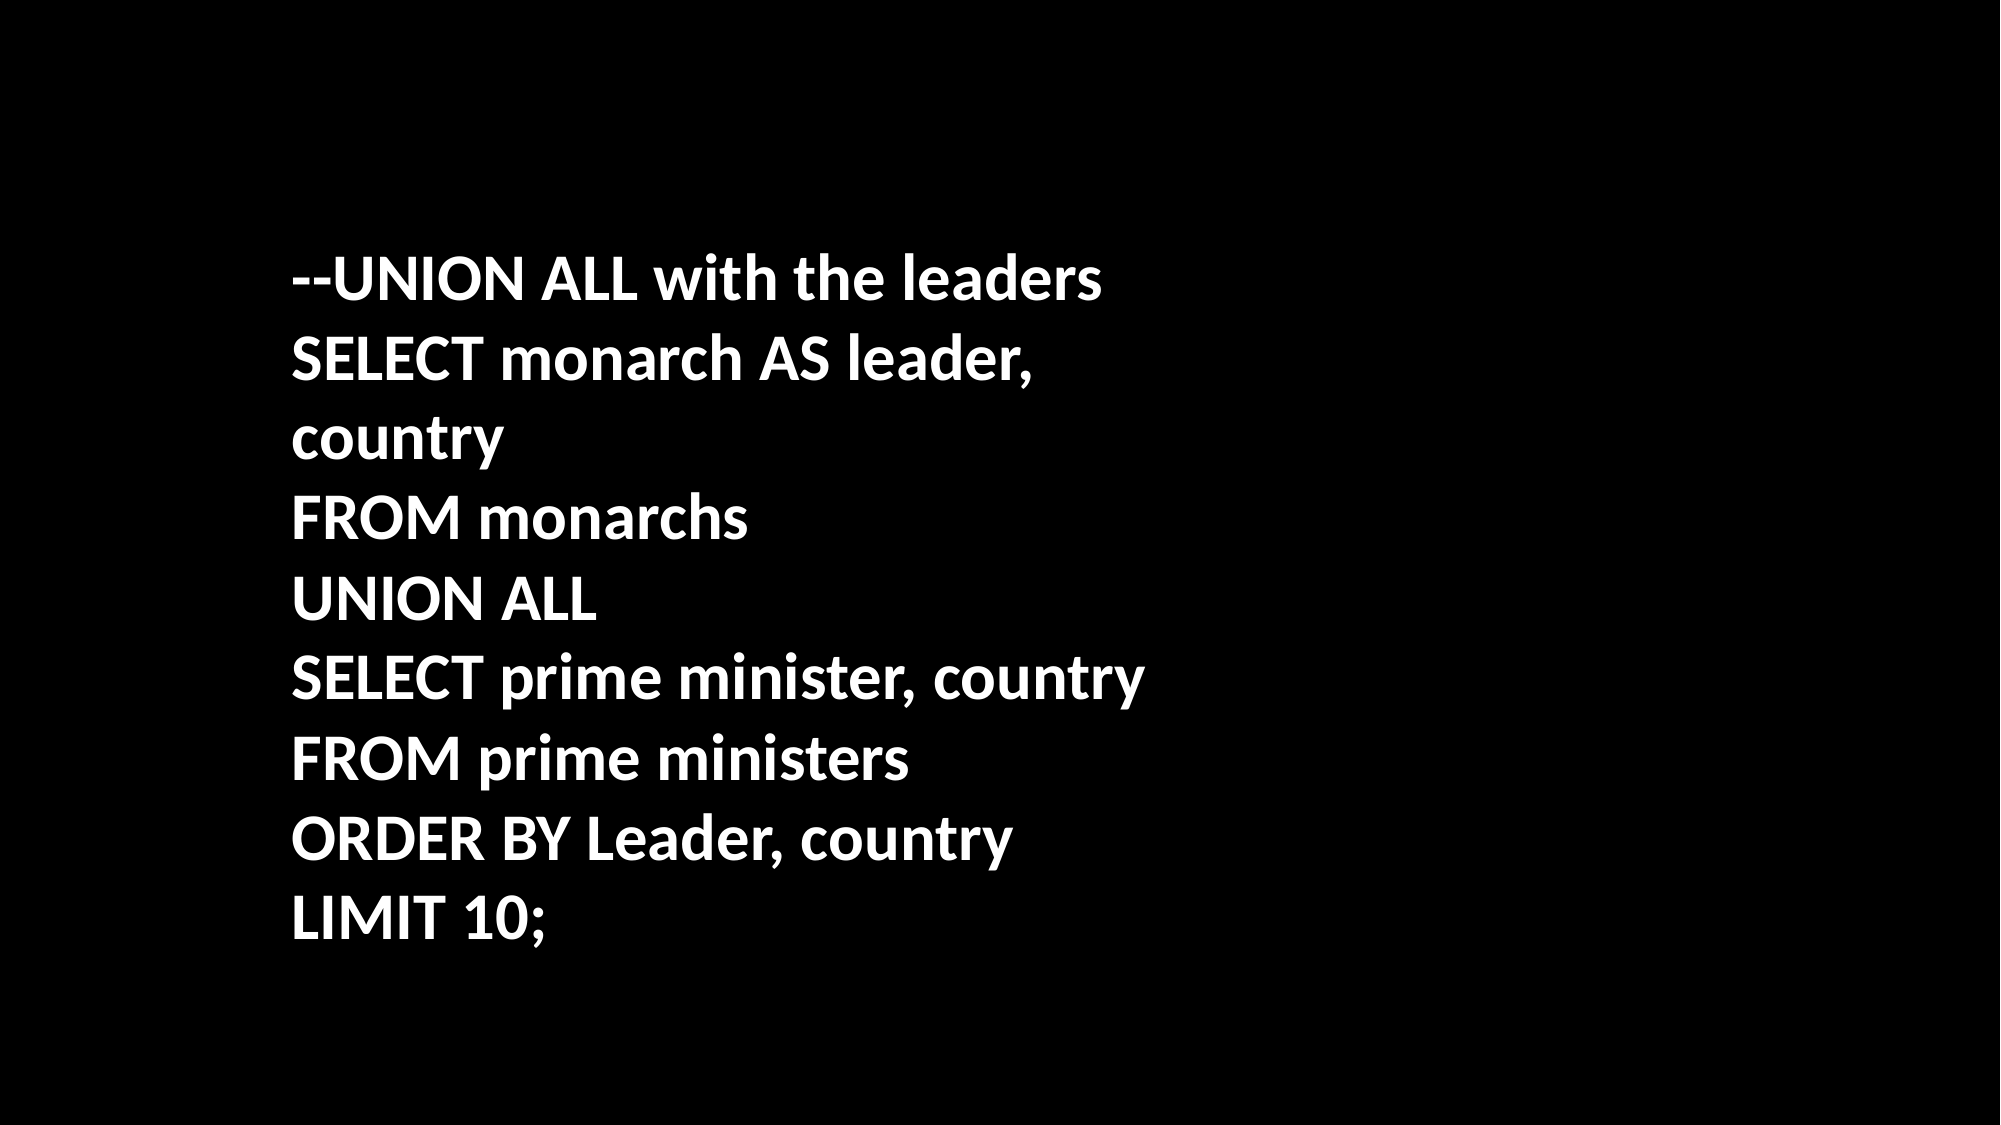

--UNION ALL with the leaders
SELECT monarch AS leader, country
FROM monarchs
UNION ALL
SELECT prime minister, country
FROM prime ministers
ORDER BY Leader, country
LIMIT 10;